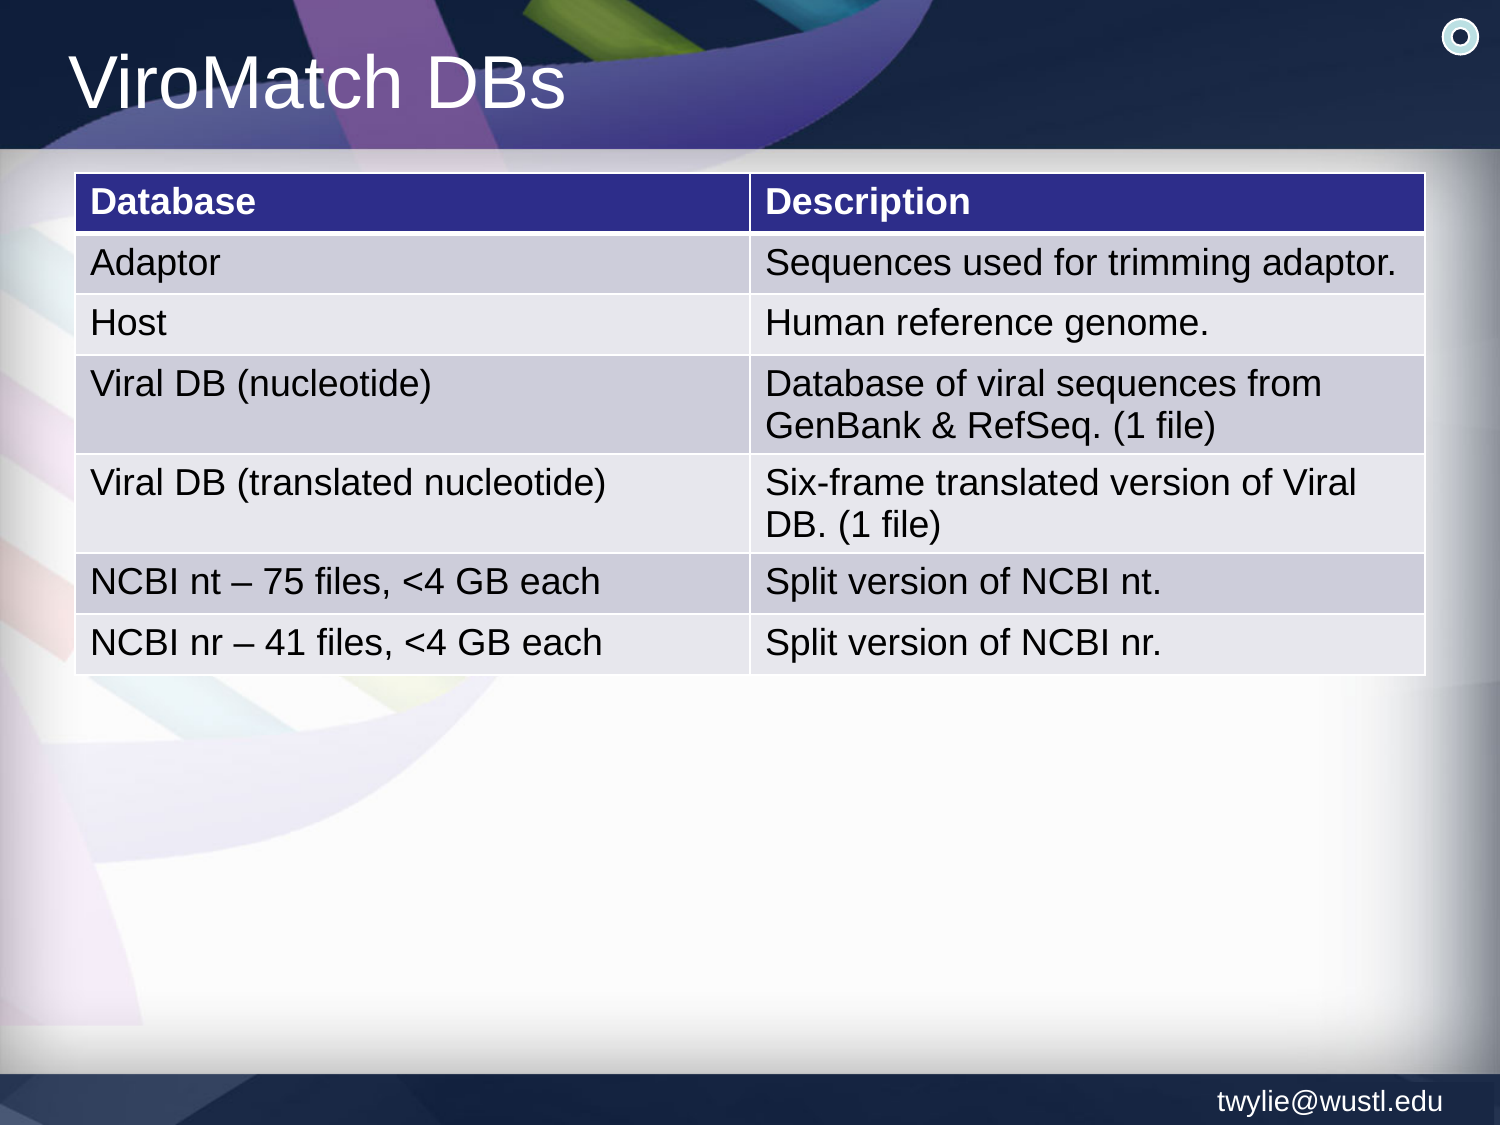

# ViroMatch DBs

| Database | Description |
| --- | --- |
| Adaptor | Sequences used for trimming adaptor. |
| Host | Human reference genome. |
| Viral DB (nucleotide) | Database of viral sequences from GenBank & RefSeq. (1 file) |
| Viral DB (translated nucleotide) | Six-frame translated version of Viral DB. (1 file) |
| NCBI nt – 75 files, <4 GB each | Split version of NCBI nt. |
| NCBI nr – 41 files, <4 GB each | Split version of NCBI nr. |
twylie@wustl.edu